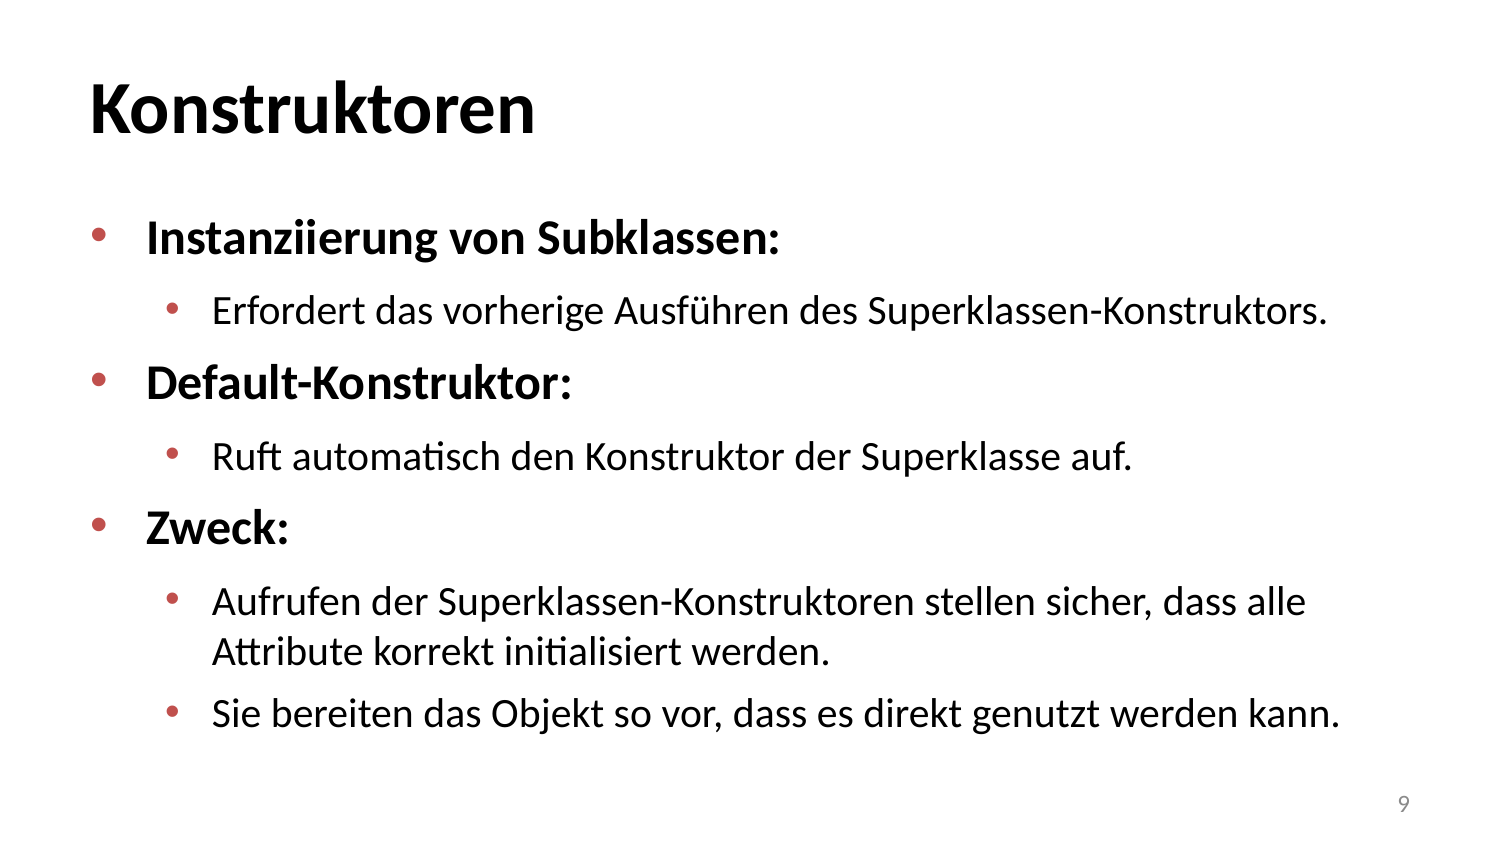

# Konstruktoren
Instanziierung von Subklassen:
Erfordert das vorherige Ausführen des Superklassen-Konstruktors.
Default-Konstruktor:
Ruft automatisch den Konstruktor der Superklasse auf.
Zweck:
Aufrufen der Superklassen-Konstruktoren stellen sicher, dass alle Attribute korrekt initialisiert werden.
Sie bereiten das Objekt so vor, dass es direkt genutzt werden kann.
9